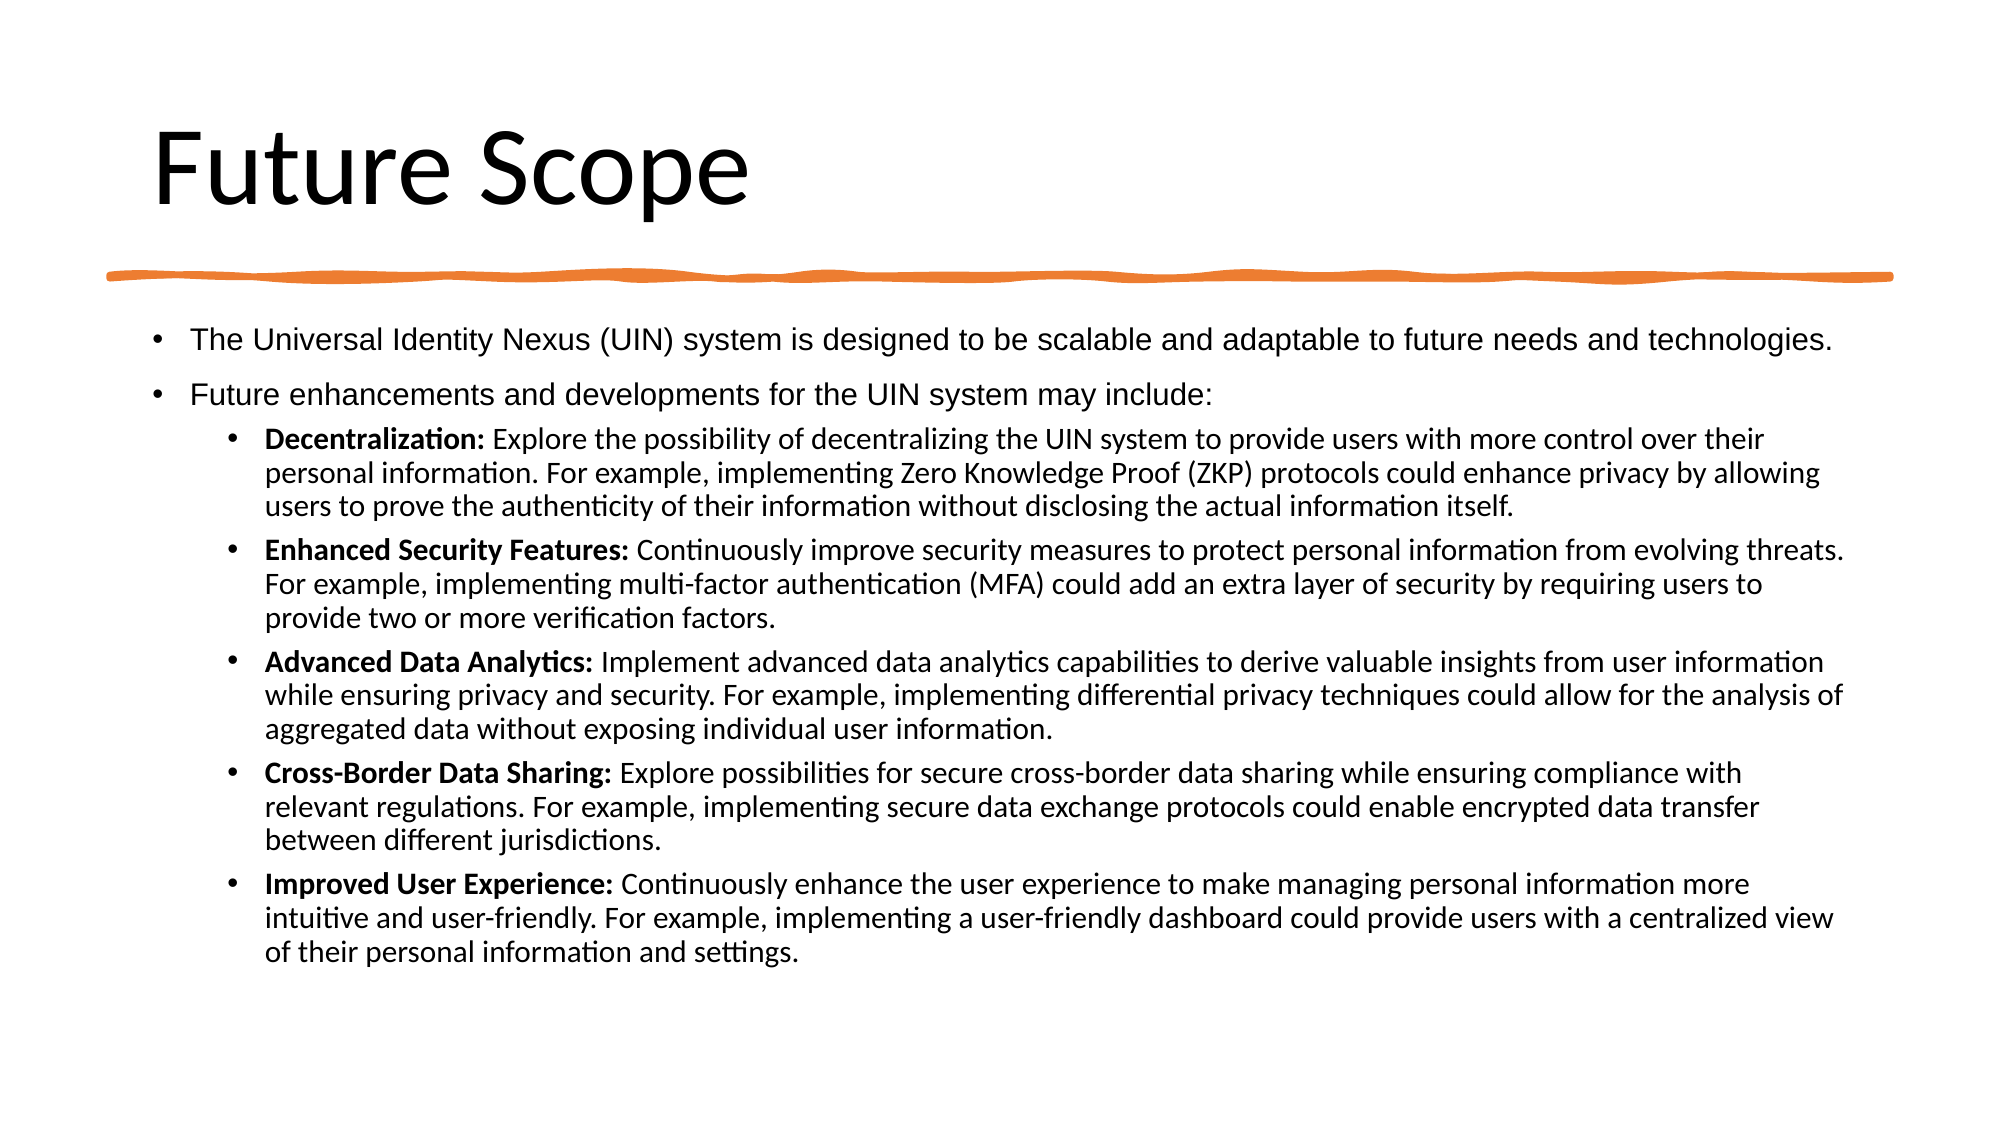

# Future Scope

The Universal Identity Nexus (UIN) system is designed to be scalable and adaptable to future needs and technologies.
Future enhancements and developments for the UIN system may include:
Decentralization: Explore the possibility of decentralizing the UIN system to provide users with more control over their personal information. For example, implementing Zero Knowledge Proof (ZKP) protocols could enhance privacy by allowing users to prove the authenticity of their information without disclosing the actual information itself.
Enhanced Security Features: Continuously improve security measures to protect personal information from evolving threats. For example, implementing multi-factor authentication (MFA) could add an extra layer of security by requiring users to provide two or more verification factors.
Advanced Data Analytics: Implement advanced data analytics capabilities to derive valuable insights from user information while ensuring privacy and security. For example, implementing differential privacy techniques could allow for the analysis of aggregated data without exposing individual user information.
Cross-Border Data Sharing: Explore possibilities for secure cross-border data sharing while ensuring compliance with relevant regulations. For example, implementing secure data exchange protocols could enable encrypted data transfer between different jurisdictions.
Improved User Experience: Continuously enhance the user experience to make managing personal information more intuitive and user-friendly. For example, implementing a user-friendly dashboard could provide users with a centralized view of their personal information and settings.